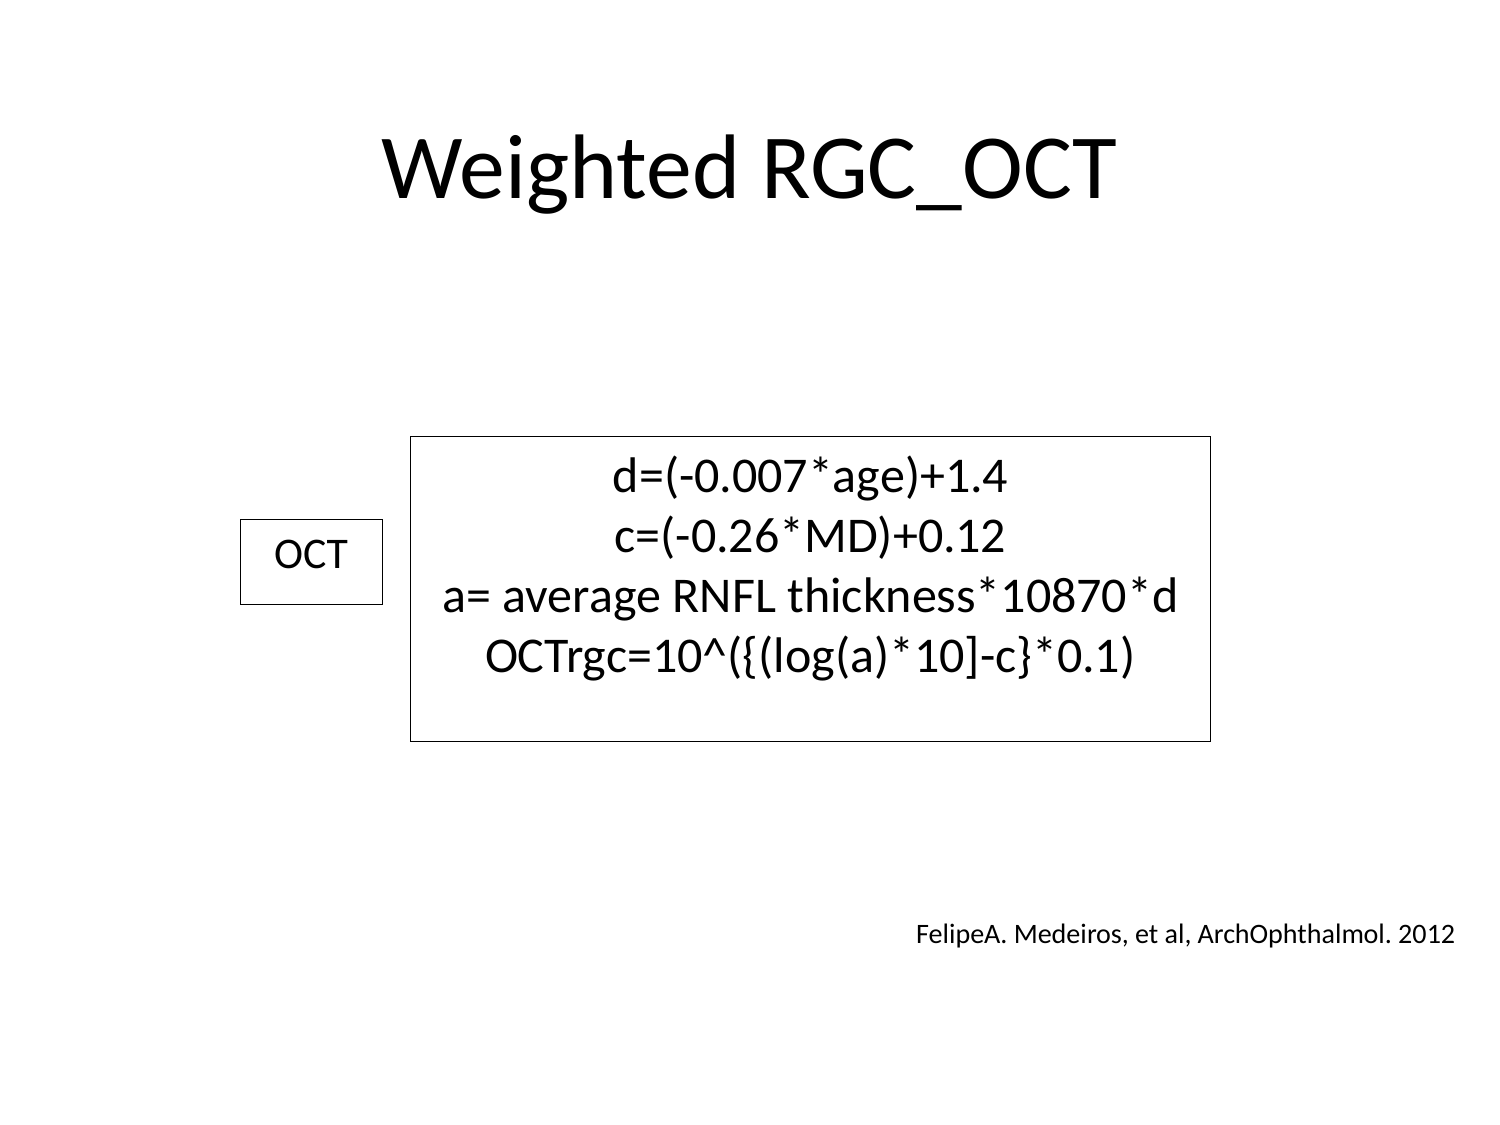

# Weighted RGC_OCT
d=(-0.007*age)+1.4
c=(-0.26*MD)+0.12
a= average RNFL thickness*10870*d
OCTrgc=10^({(log(a)*10]-c}*0.1)
OCT
FelipeA. Medeiros, et al, ArchOphthalmol. 2012